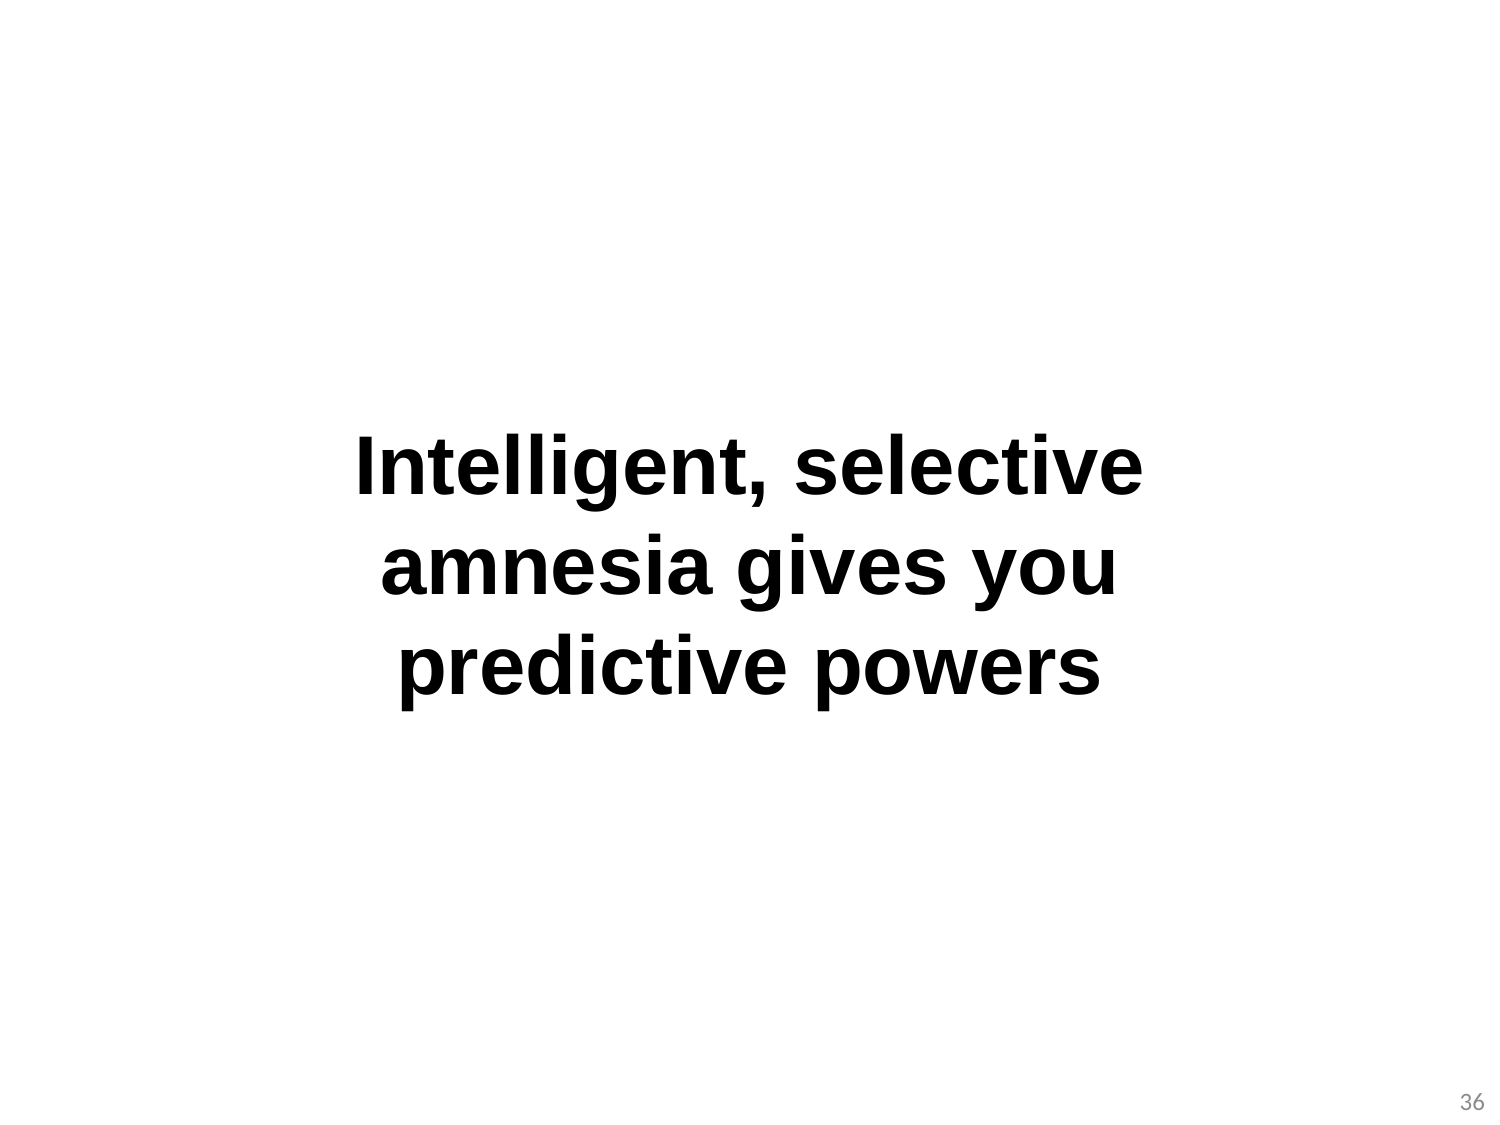

Intelligent, selective amnesia gives you predictive powers
36